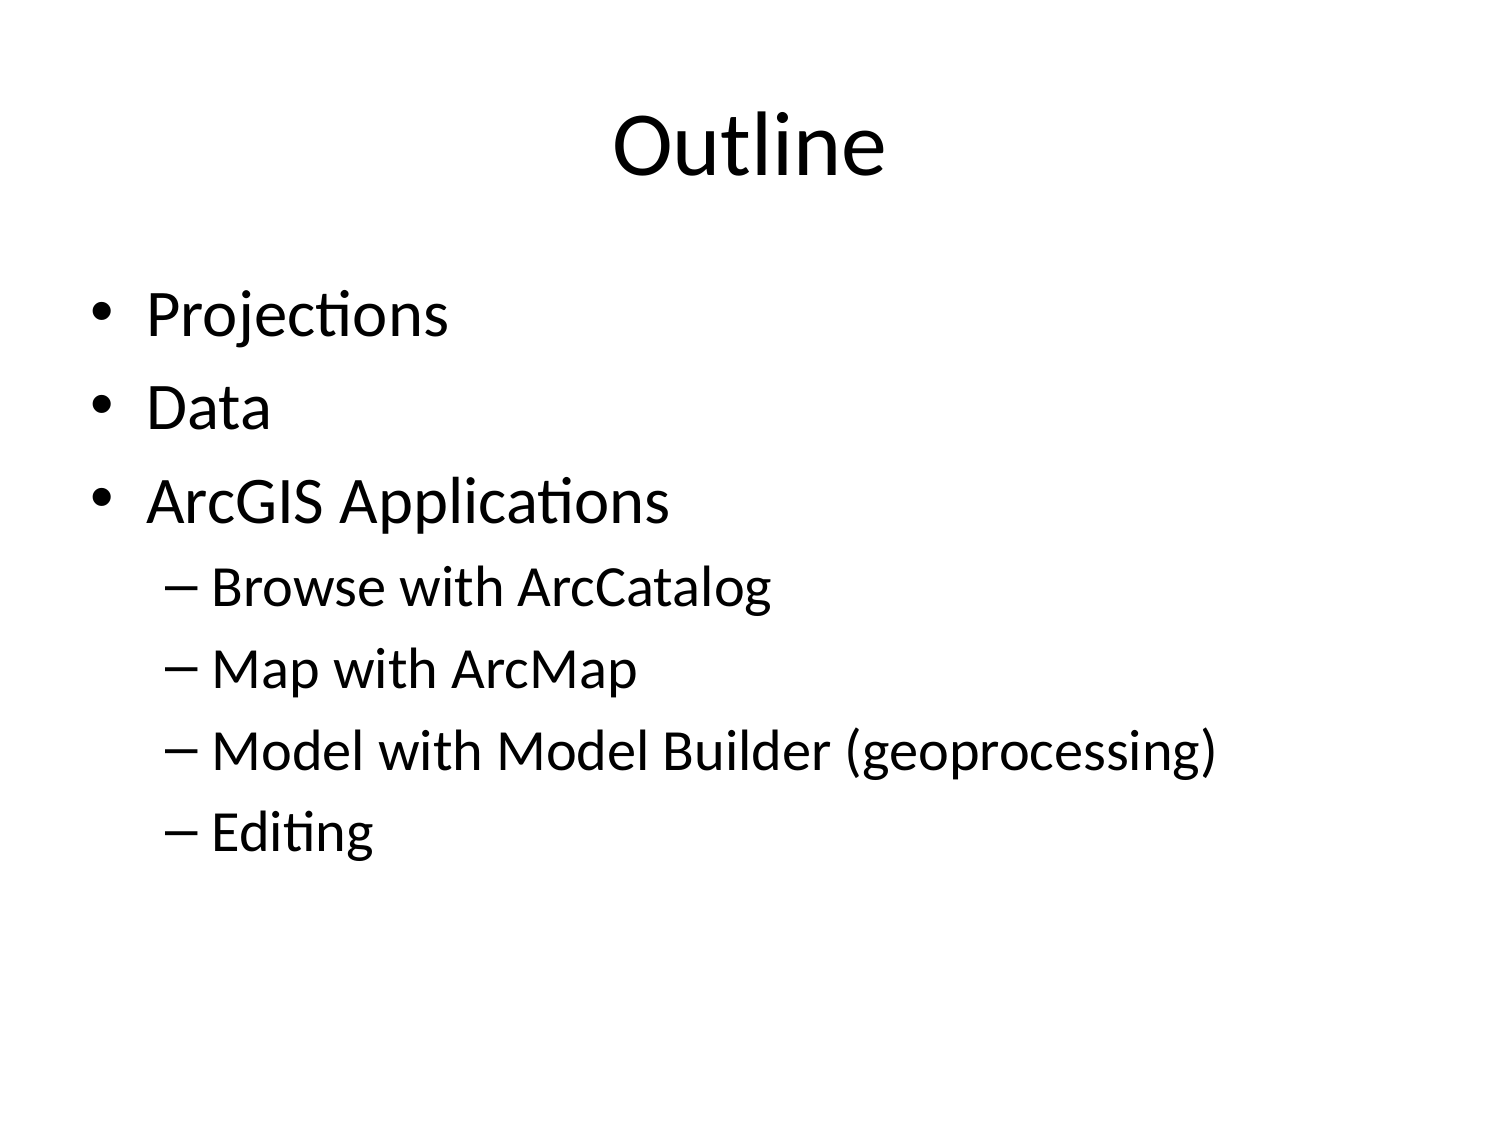

# Outline
Projections
Data
ArcGIS Applications
Browse with ArcCatalog
Map with ArcMap
Model with Model Builder (geoprocessing)
Editing